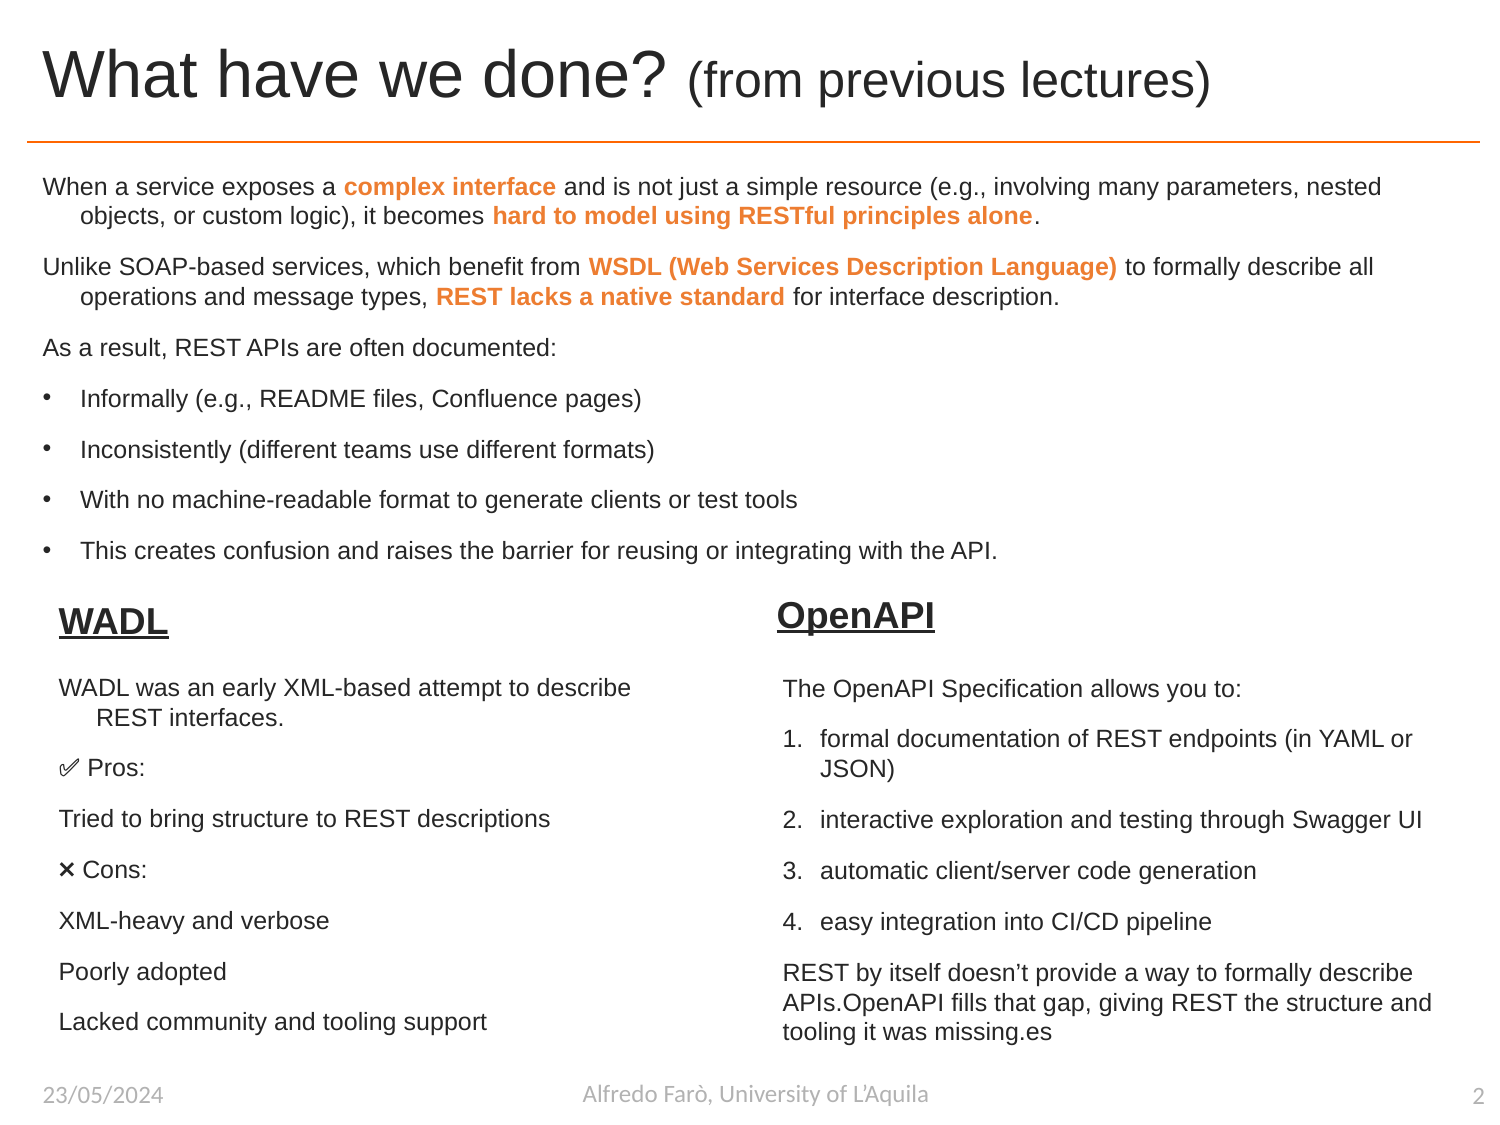

# What have we done? (from previous lectures)
When a service exposes a complex interface and is not just a simple resource (e.g., involving many parameters, nested objects, or custom logic), it becomes hard to model using RESTful principles alone.
Unlike SOAP-based services, which benefit from WSDL (Web Services Description Language) to formally describe all operations and message types, REST lacks a native standard for interface description.
As a result, REST APIs are often documented:
Informally (e.g., README files, Confluence pages)
Inconsistently (different teams use different formats)
With no machine-readable format to generate clients or test tools
This creates confusion and raises the barrier for reusing or integrating with the API.
OpenAPI
WADL
WADL was an early XML-based attempt to describe REST interfaces.
✅ Pros:
Tried to bring structure to REST descriptions
❌ Cons:
XML-heavy and verbose
Poorly adopted
Lacked community and tooling support

The OpenAPI Specification allows you to:
formal documentation of REST endpoints (in YAML or JSON)
interactive exploration and testing through Swagger UI
automatic client/server code generation
easy integration into CI/CD pipeline
REST by itself doesn’t provide a way to formally describe APIs.OpenAPI fills that gap, giving REST the structure and tooling it was missing.es
Alfredo Farò, University of L’Aquila
23/05/2024
2